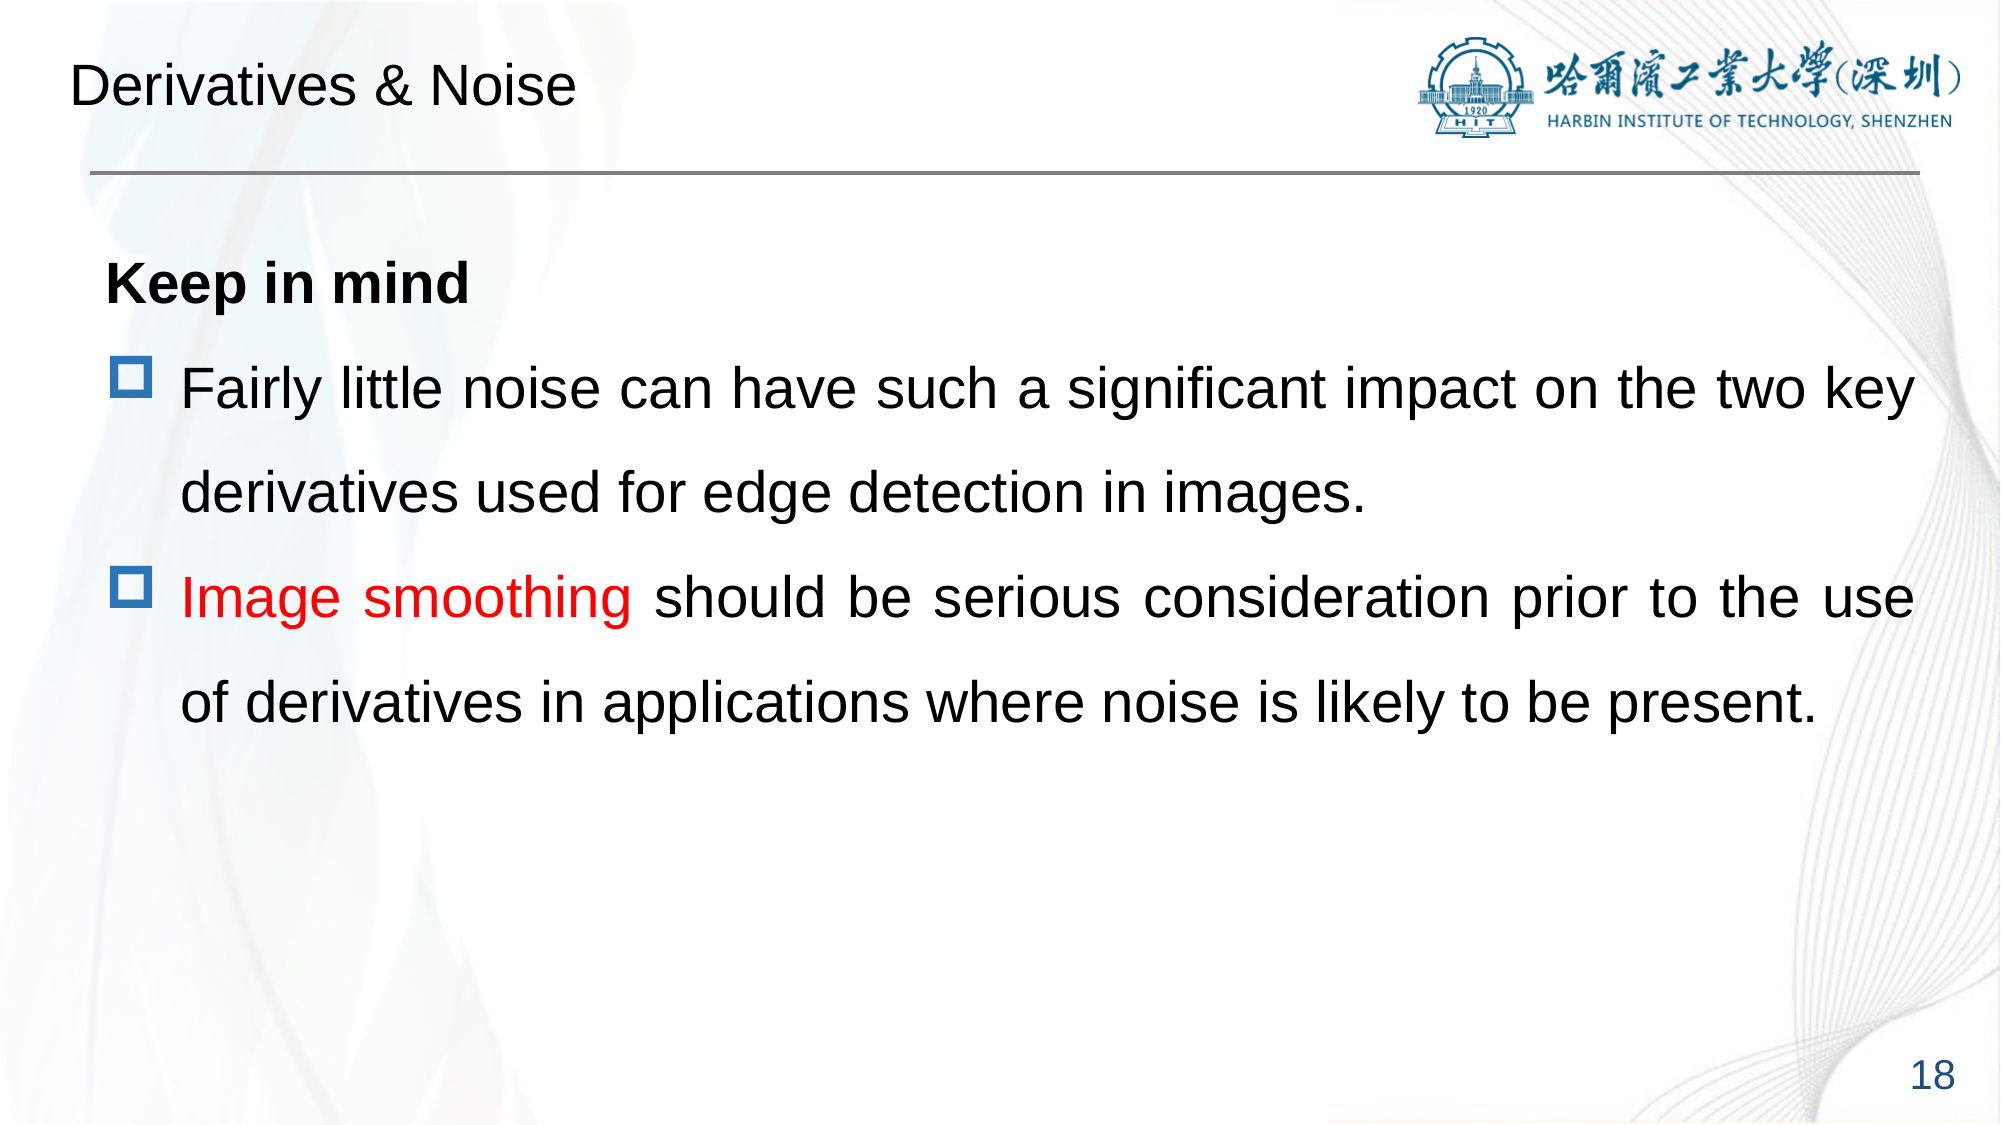

# Derivatives & Noise
Keep in mind
Fairly little noise can have such a significant impact on the two key derivatives used for edge detection in images.
Image smoothing should be serious consideration prior to the use of derivatives in applications where noise is likely to be present.
18